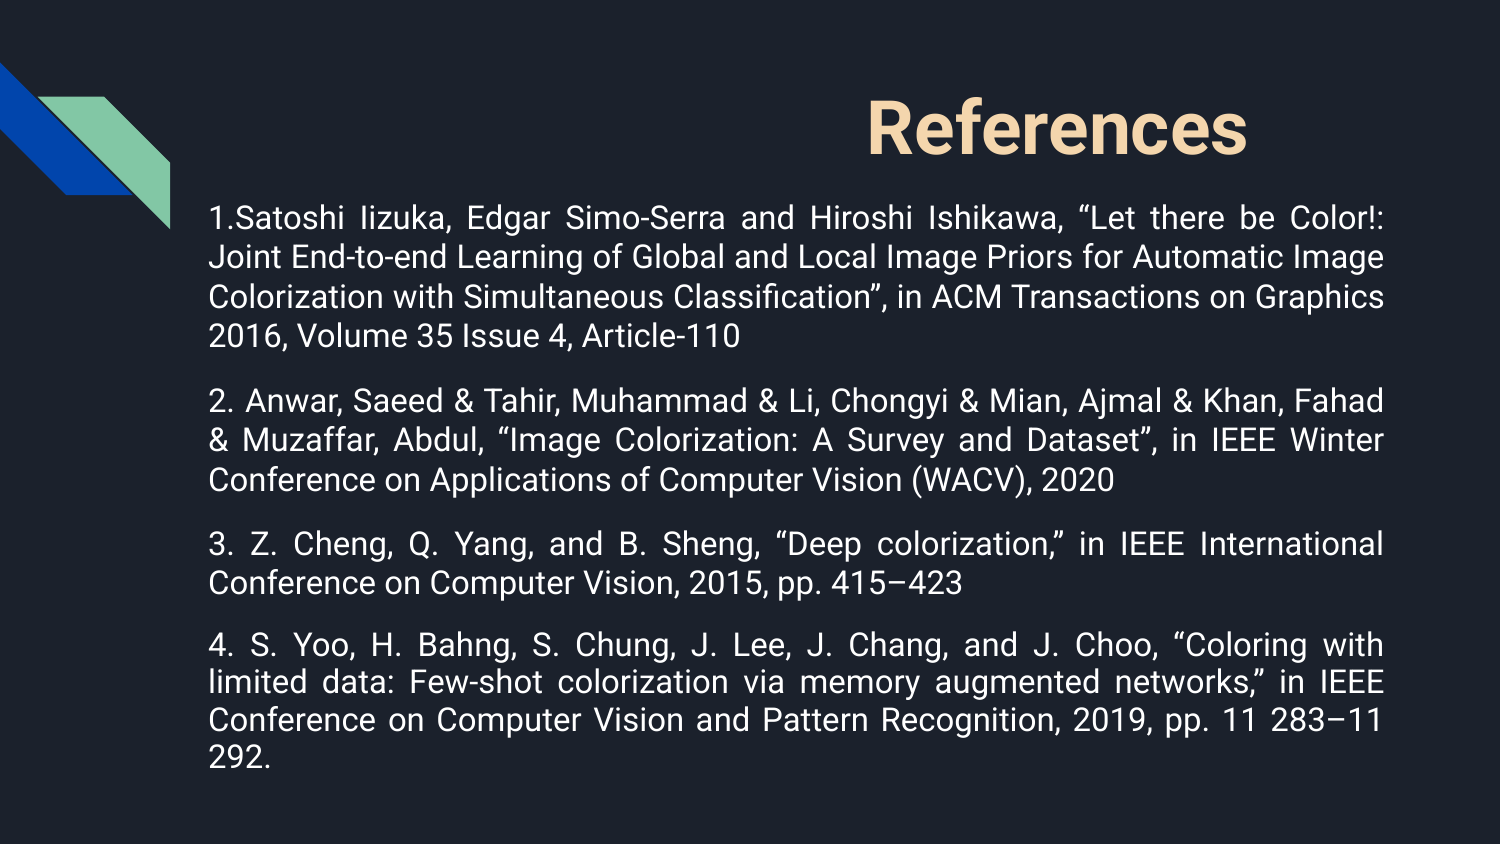

# References
1.Satoshi Iizuka, Edgar Simo-Serra and Hiroshi Ishikawa, “Let there be Color!: Joint End-to-end Learning of Global and Local Image Priors for Automatic Image Colorization with Simultaneous Classification”, in ACM Transactions on Graphics 2016, Volume 35 Issue 4, Article-110
2. Anwar, Saeed & Tahir, Muhammad & Li, Chongyi & Mian, Ajmal & Khan, Fahad & Muzaffar, Abdul, “Image Colorization: A Survey and Dataset”, in IEEE Winter Conference on Applications of Computer Vision (WACV), 2020
3. Z. Cheng, Q. Yang, and B. Sheng, “Deep colorization,” in IEEE International Conference on Computer Vision, 2015, pp. 415–423
4. S. Yoo, H. Bahng, S. Chung, J. Lee, J. Chang, and J. Choo, “Coloring with limited data: Few-shot colorization via memory augmented networks,” in IEEE Conference on Computer Vision and Pattern Recognition, 2019, pp. 11 283–11 292.